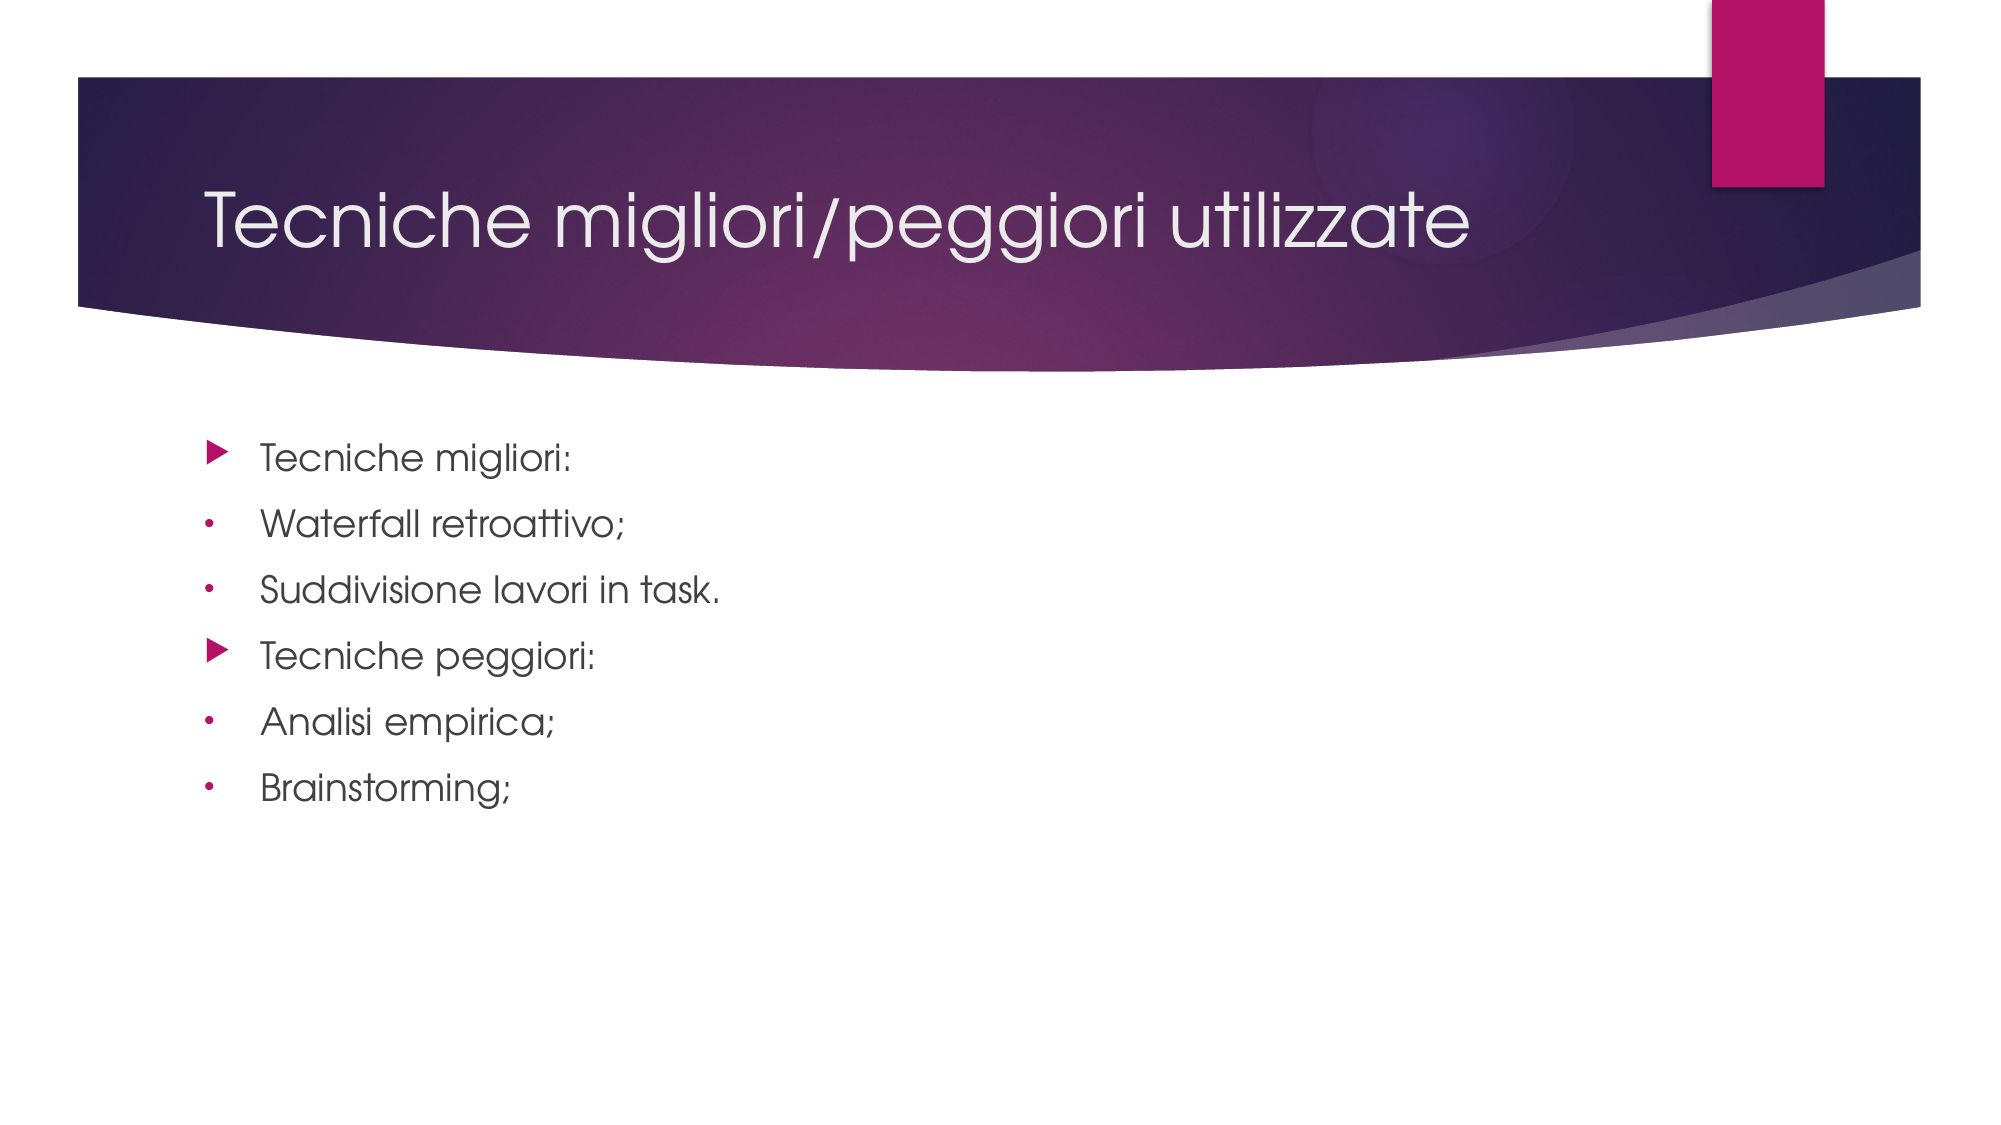

# Tecniche migliori/peggiori utilizzate
Tecniche migliori:
Waterfall retroattivo;
Suddivisione lavori in task.
Tecniche peggiori:
Analisi empirica;
Brainstorming;